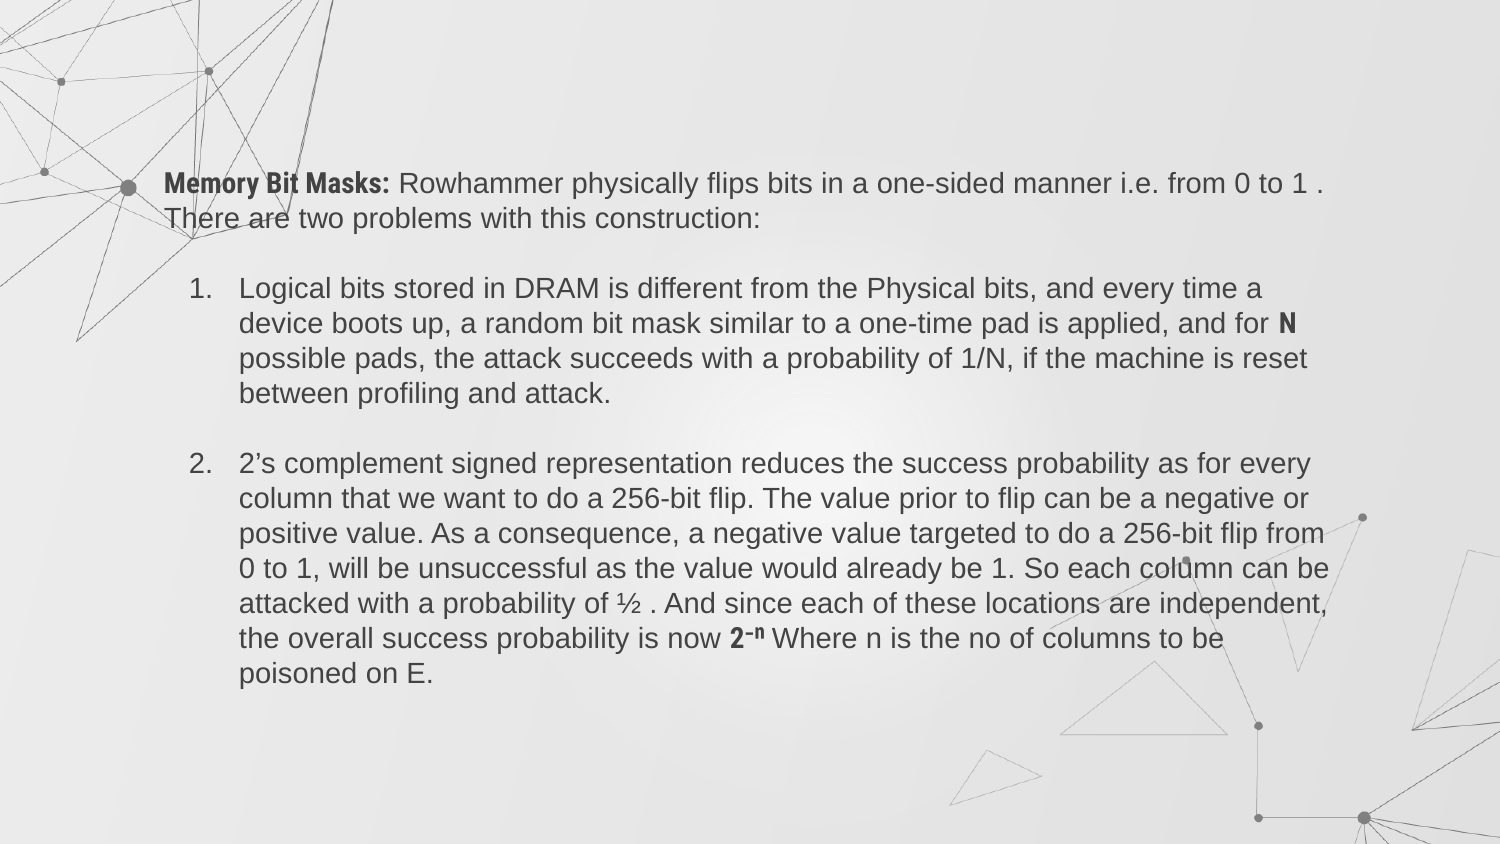

Memory Bit Masks: Rowhammer physically flips bits in a one-sided manner i.e. from 0 to 1 . There are two problems with this construction:

Logical bits stored in DRAM is different from the Physical bits, and every time a device boots up, a random bit mask similar to a one-time pad is applied, and for N possible pads, the attack succeeds with a probability of 1/N, if the machine is reset between profiling and attack.

2’s complement signed representation reduces the success probability as for every column that we want to do a 256-bit flip. The value prior to flip can be a negative or positive value. As a consequence, a negative value targeted to do a 256-bit flip from 0 to 1, will be unsuccessful as the value would already be 1. So each column can be attacked with a probability of ½ . And since each of these locations are independent, the overall success probability is now 2⁻ⁿ Where n is the no of columns to be poisoned on E.